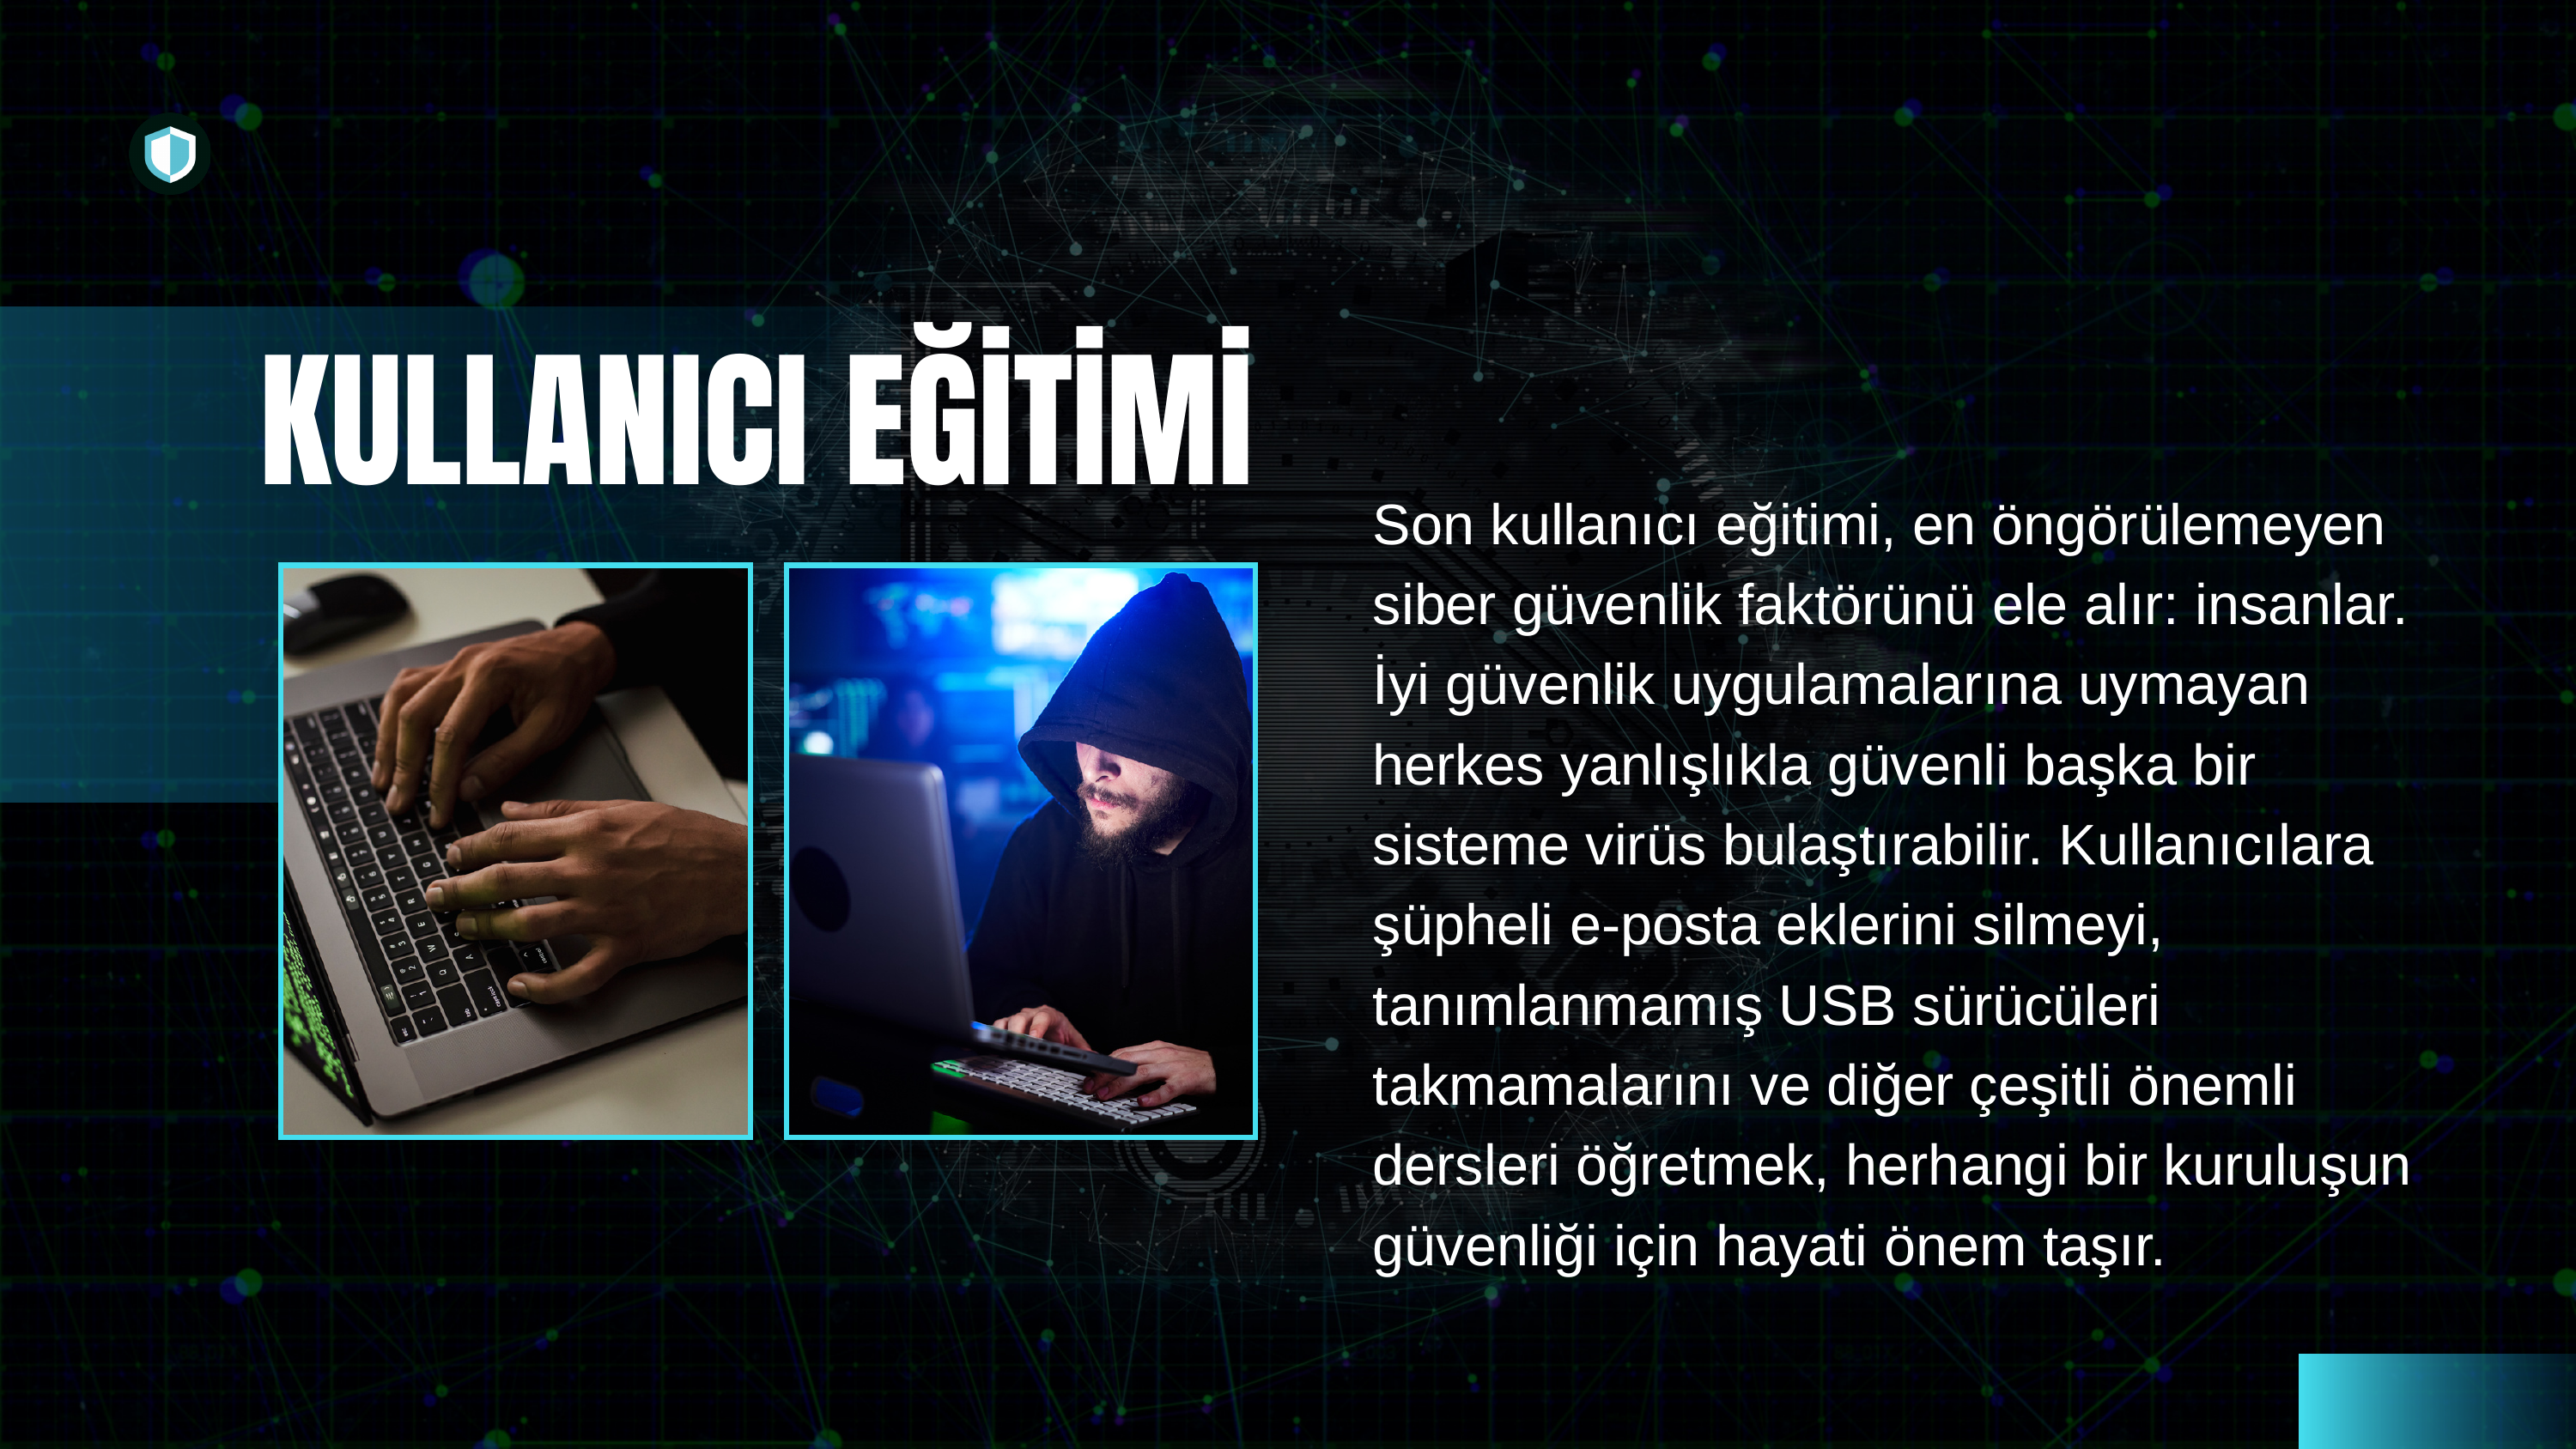

KULLANICI EĞİTİMİ
Son kullanıcı eğitimi, en öngörülemeyen siber güvenlik faktörünü ele alır: insanlar. İyi güvenlik uygulamalarına uymayan herkes yanlışlıkla güvenli başka bir sisteme virüs bulaştırabilir. Kullanıcılara şüpheli e-posta eklerini silmeyi, tanımlanmamış USB sürücüleri takmamalarını ve diğer çeşitli önemli dersleri öğretmek, herhangi bir kuruluşun güvenliği için hayati önem taşır.